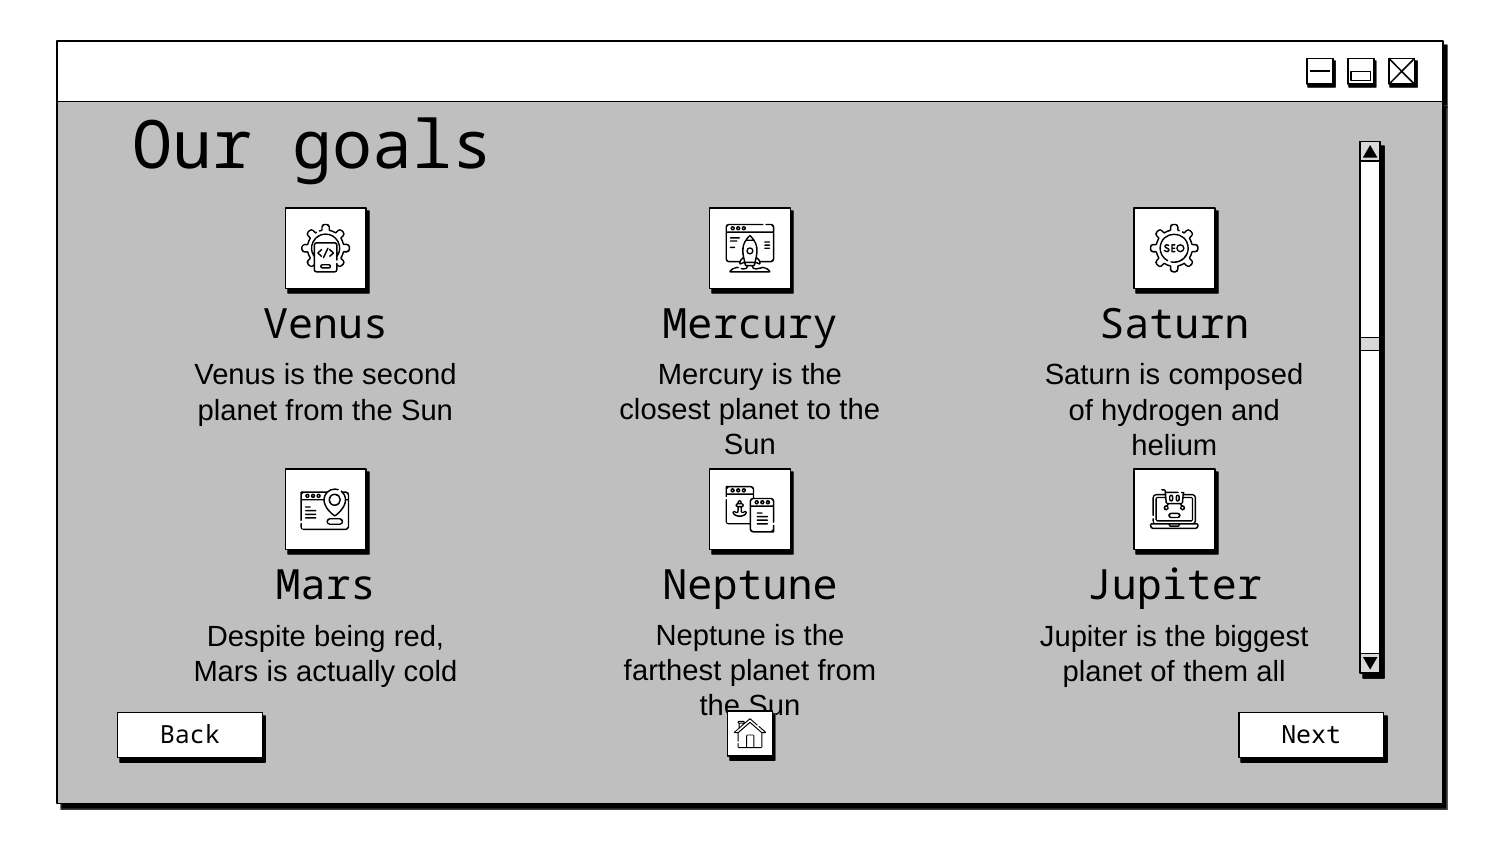

# Our goals

Venus
Saturn
Mercury

Mercury is the closest planet to the Sun
Venus is the second planet from the Sun
Saturn is composed of hydrogen and helium

Mars
Jupiter
Neptune
Neptune is the farthest planet from the Sun
Despite being red, Mars is actually cold
Jupiter is the biggest planet of them all

Back
Next